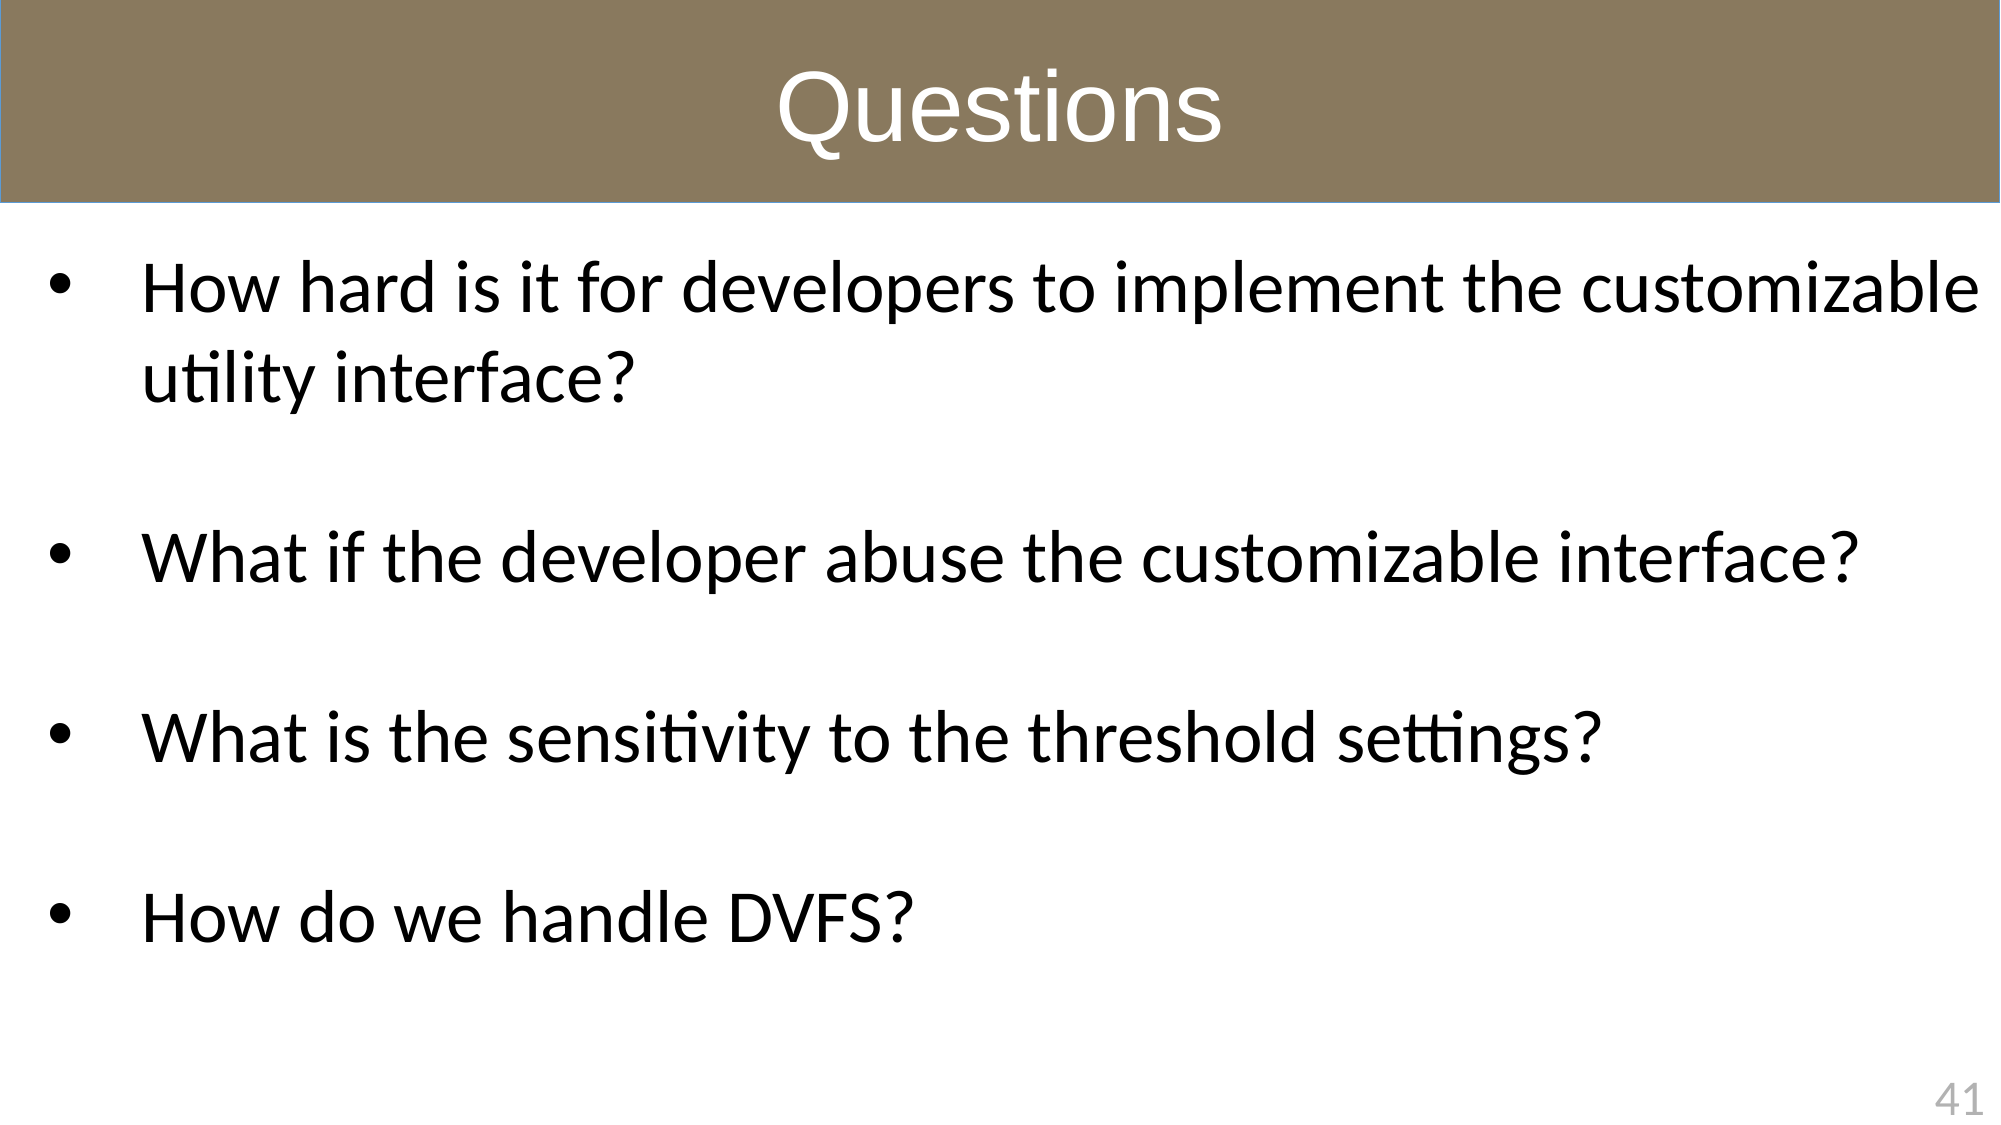

Questions
How hard is it for developers to implement the customizable utility interface?

What if the developer abuse the customizable interface?

What is the sensitivity to the threshold settings?

How do we handle DVFS?
41